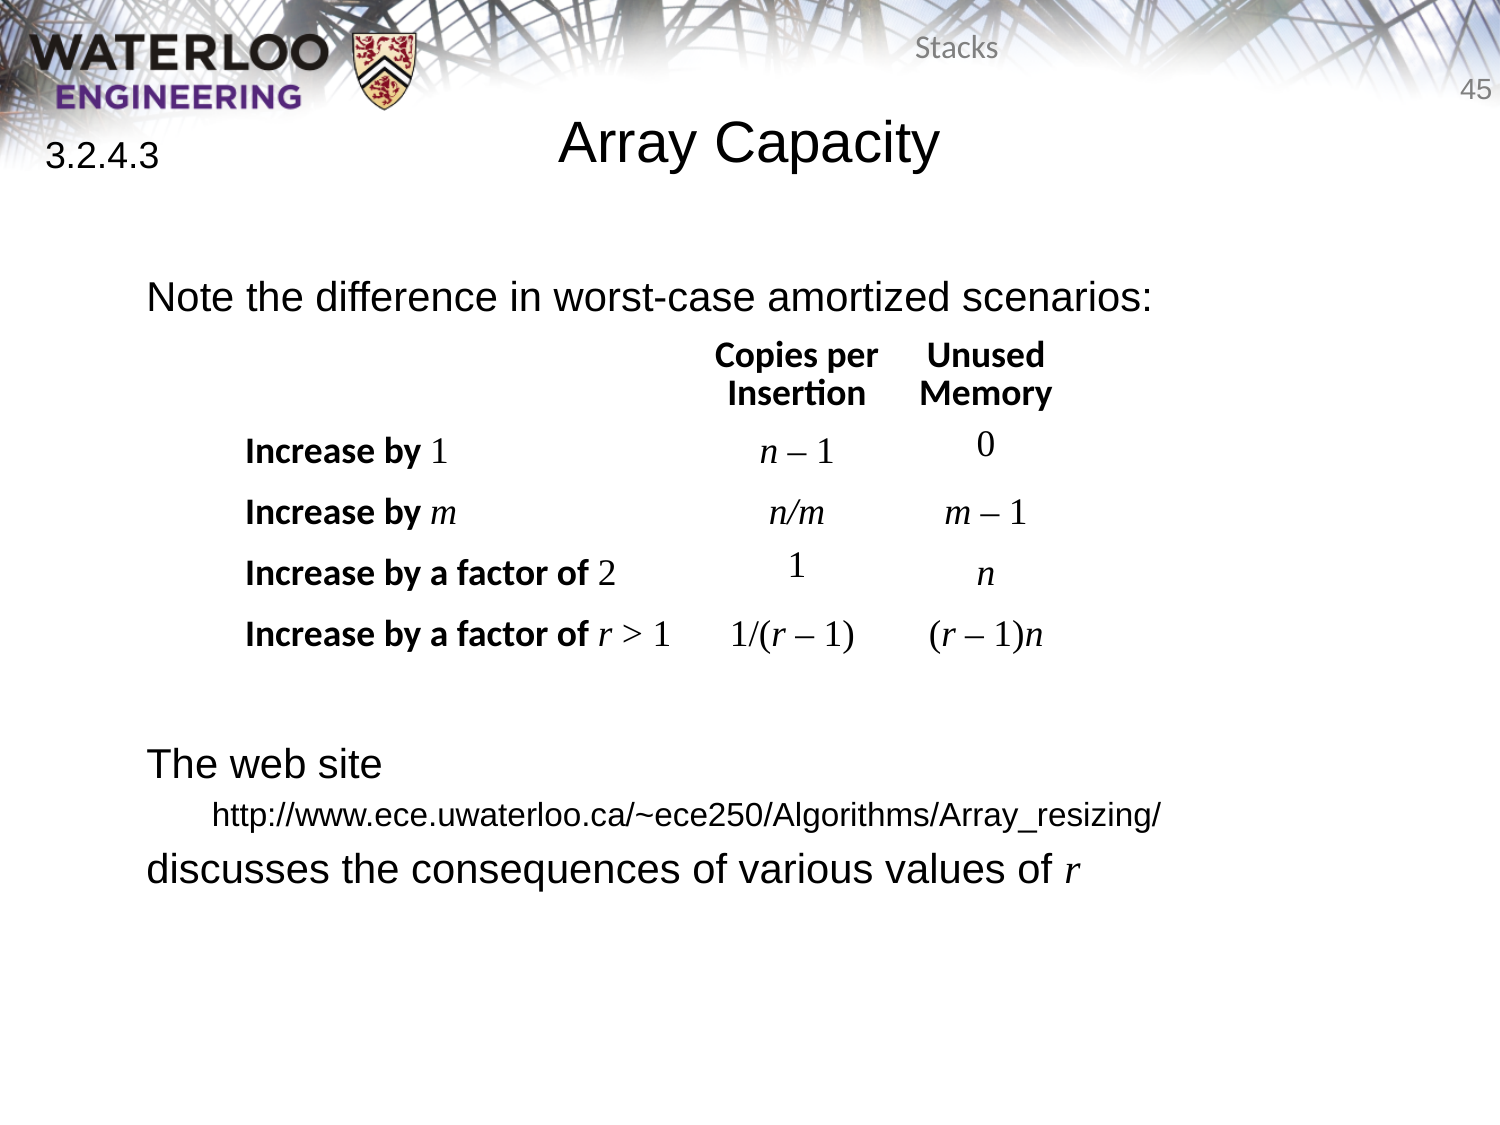

Array Capacity
	Note the difference in worst-case amortized scenarios:

	The web site
	http://www.ece.uwaterloo.ca/~ece250/Algorithms/Array_resizing/
	discusses the consequences of various values of r

3.2.4.3
|  | Copies per Insertion | Unused Memory |
| --- | --- | --- |
| Increase by 1 | n – 1 | 0 |
| Increase by m | n/m | m – 1 |
| Increase by a factor of 2 | 1 | n |
| Increase by a factor of r > 1 | 1/(r – 1) | (r – 1)n |